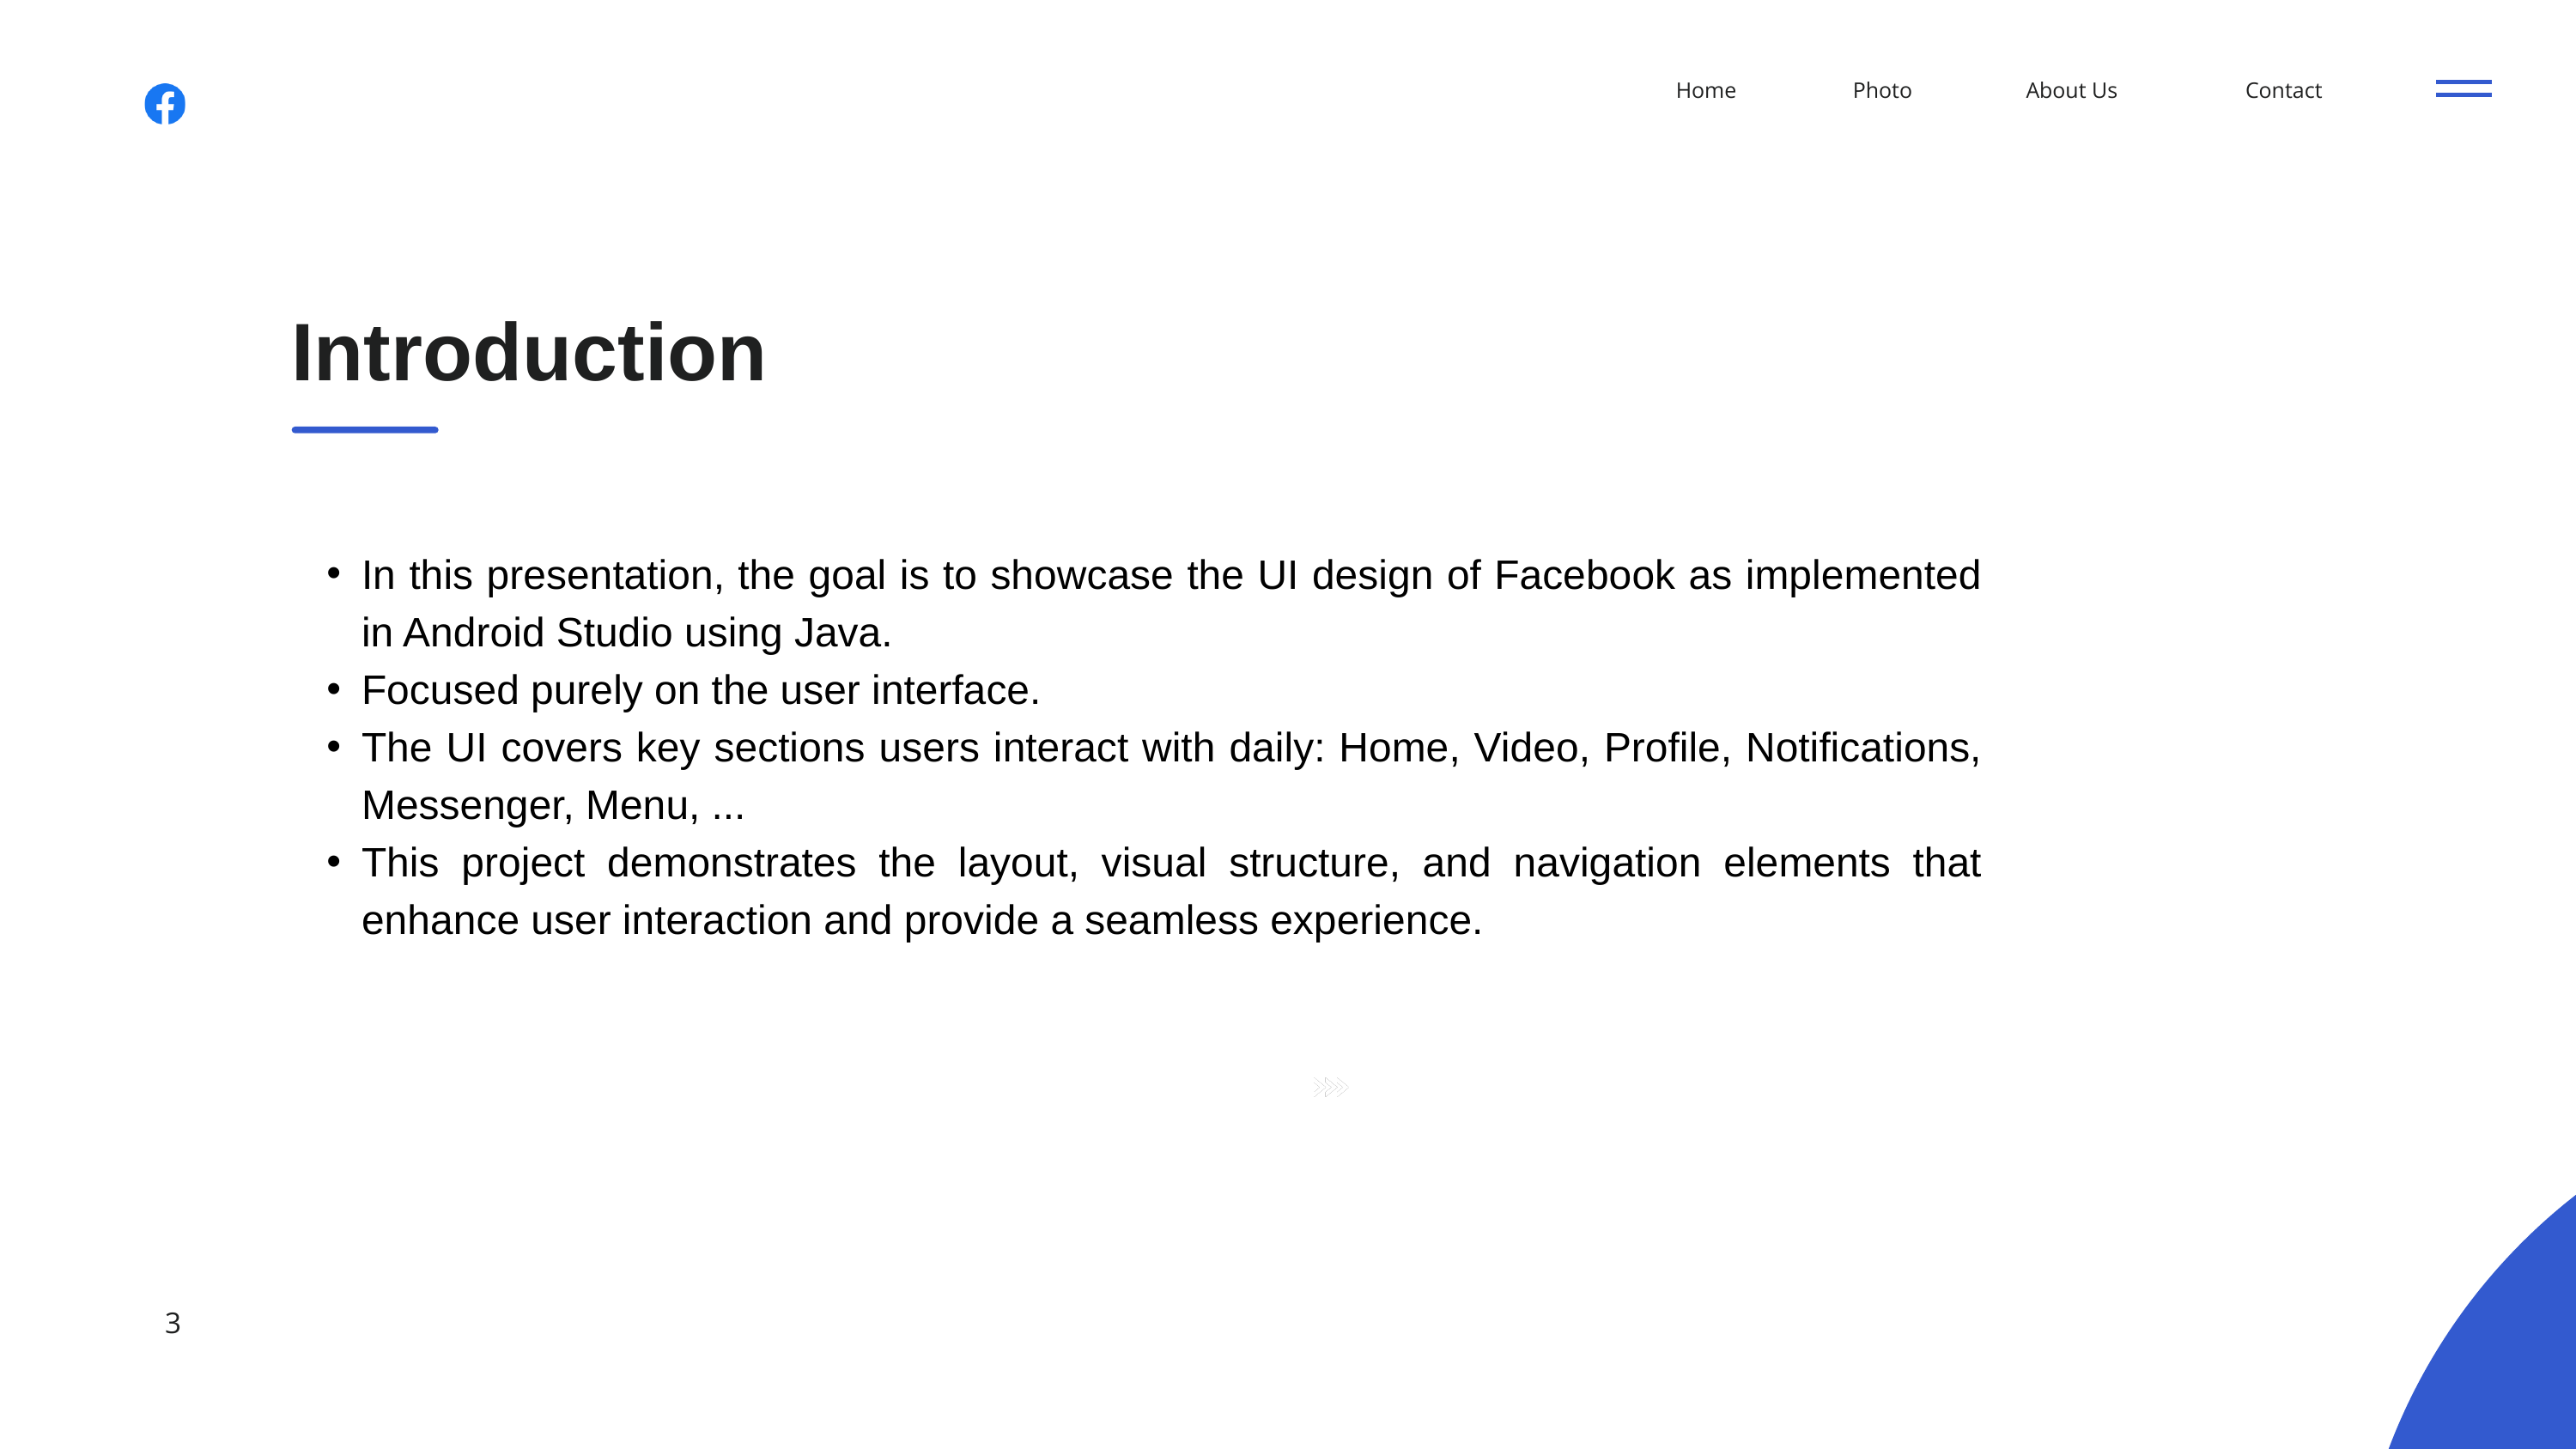

Home
Photo
About Us
Contact

Introduction

In this presentation, the goal is to showcase the UI design of Facebook as implemented in Android Studio using Java.
Focused purely on the user interface.
The UI covers key sections users interact with daily: Home, Video, Profile, Notifications, Messenger, Menu, ...
This project demonstrates the layout, visual structure, and navigation elements that enhance user interaction and provide a seamless experience.

Service 02
Lorem ipsum dolor sit amet, consectetur adipiscing elit, sed do eiusmod tempor incididunt ut labore et dolore magna aliqua. Ut enim ad minim veniam
Learn More

3